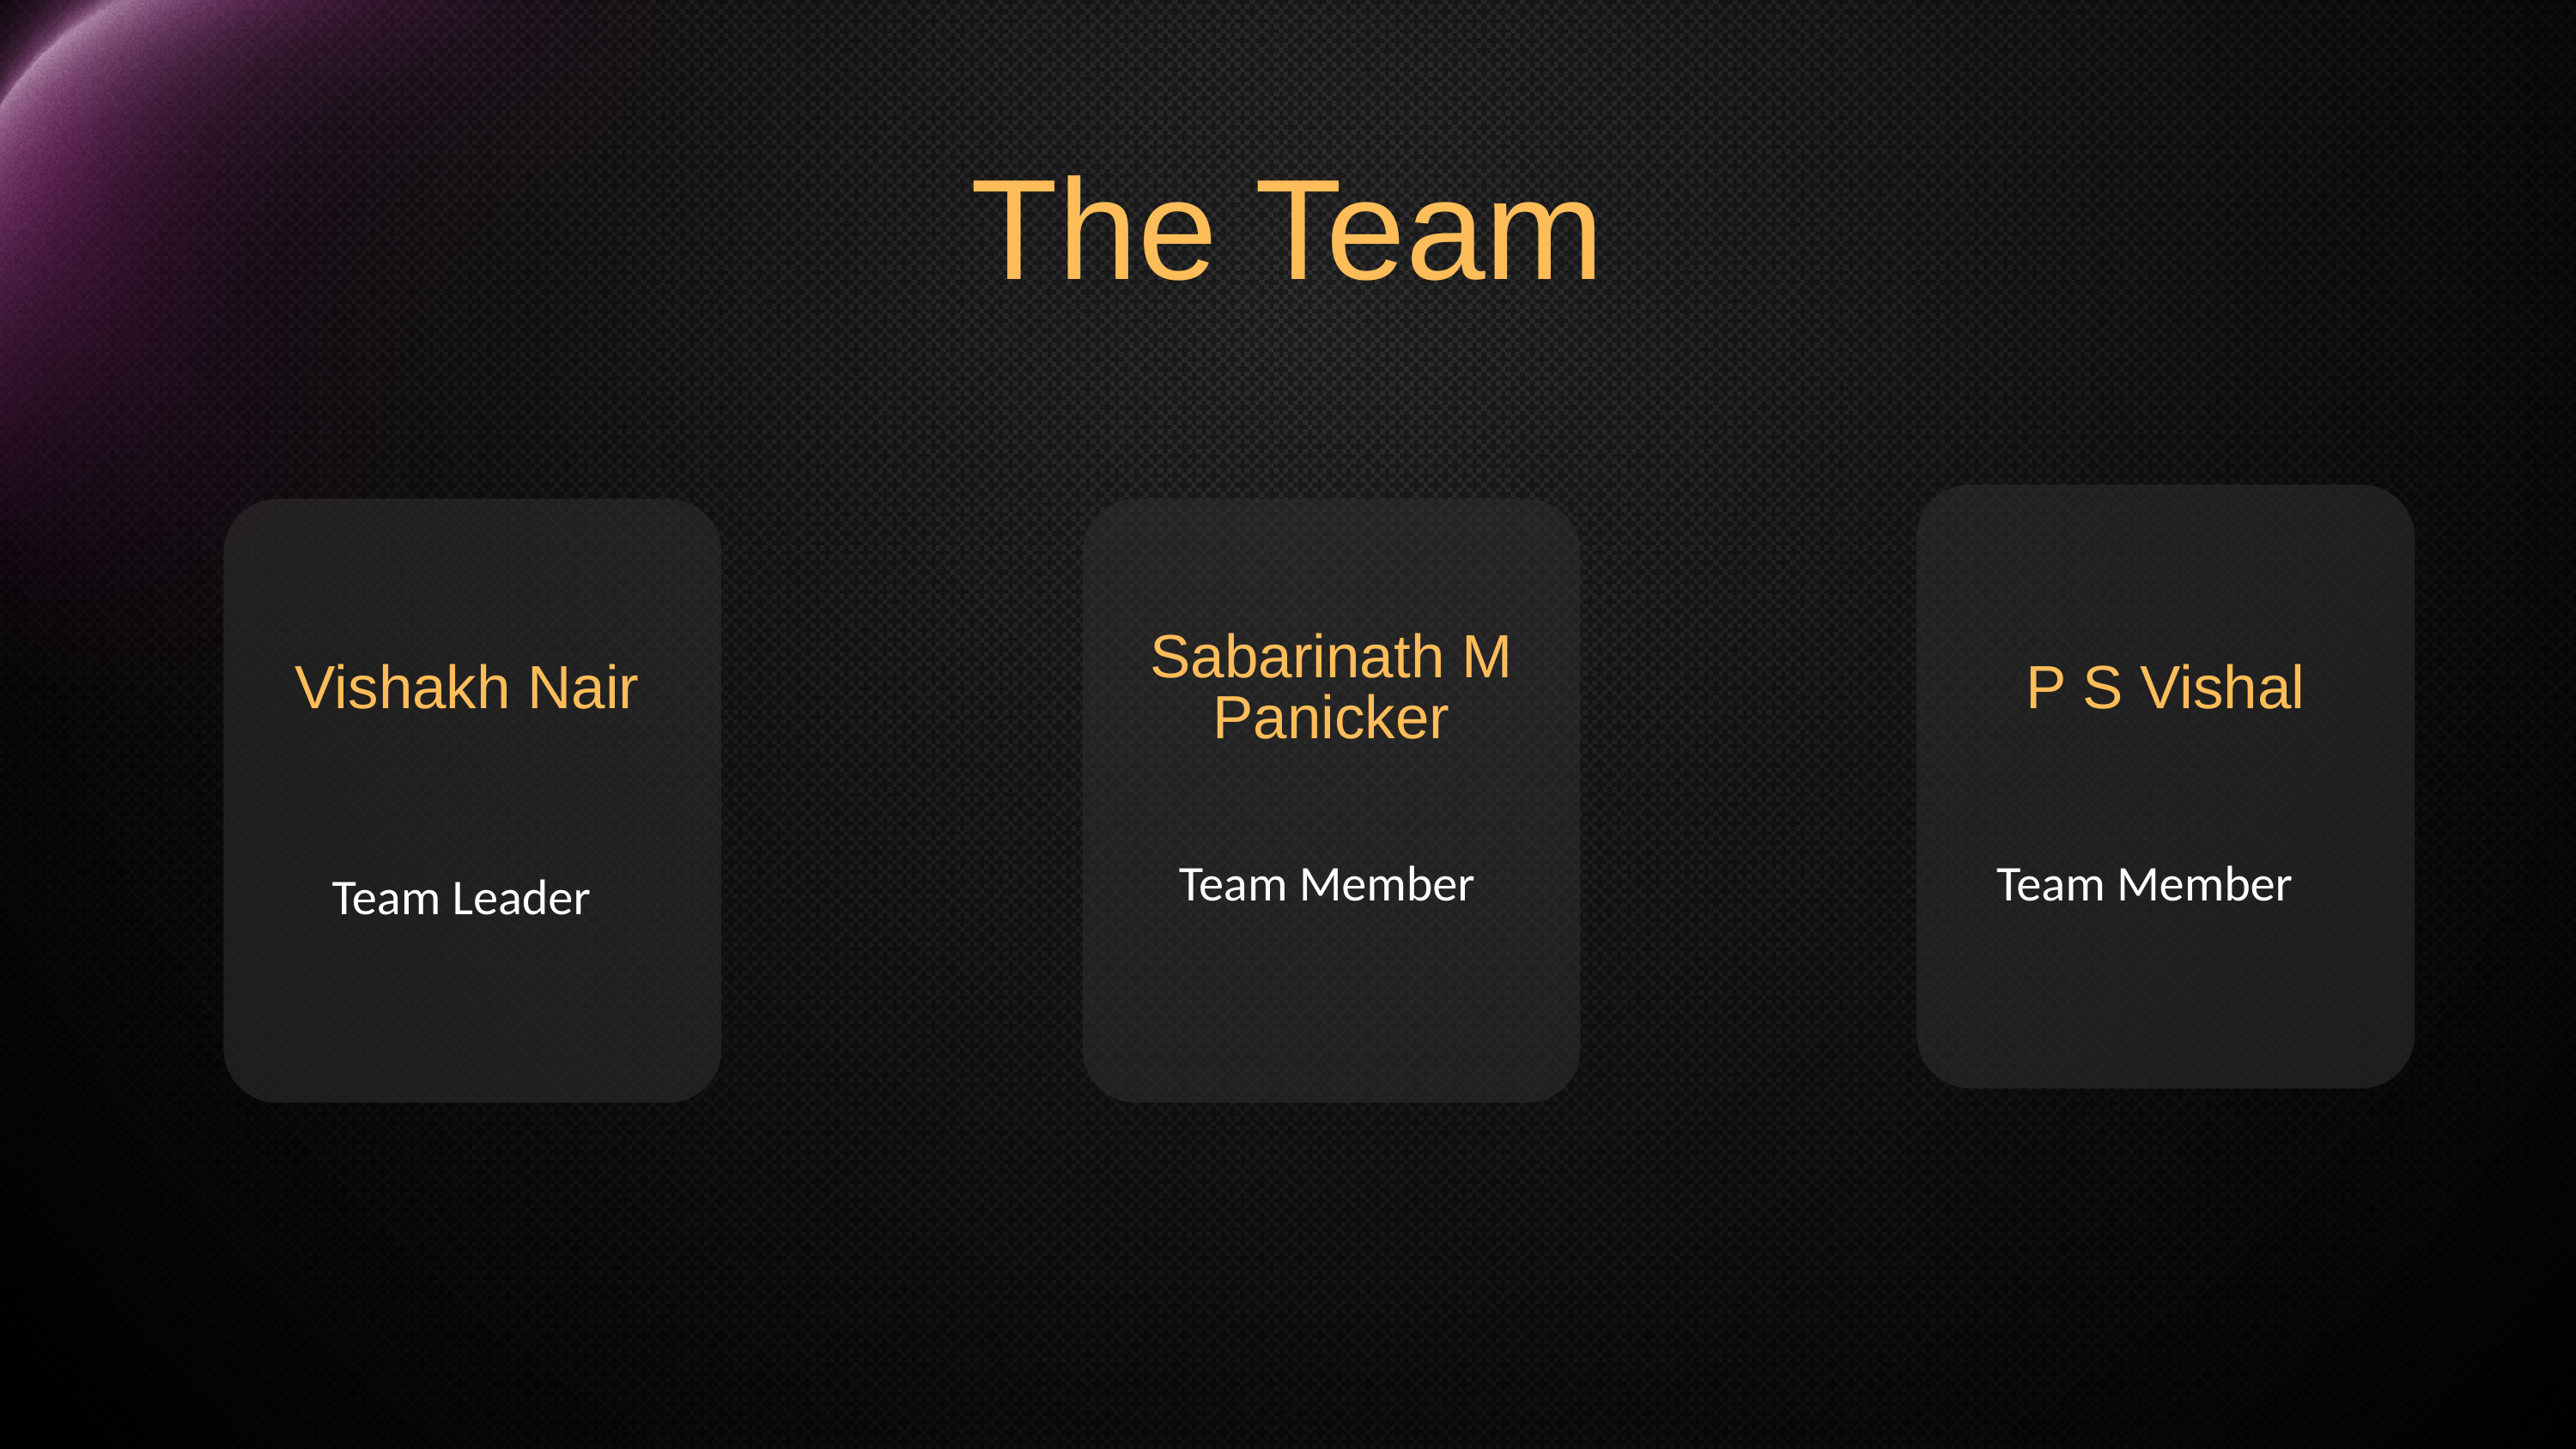

The Team

Sabarinath M Panicker
P S Vishal
Vishakh Nair
Team Member
Team Member
Team Leader